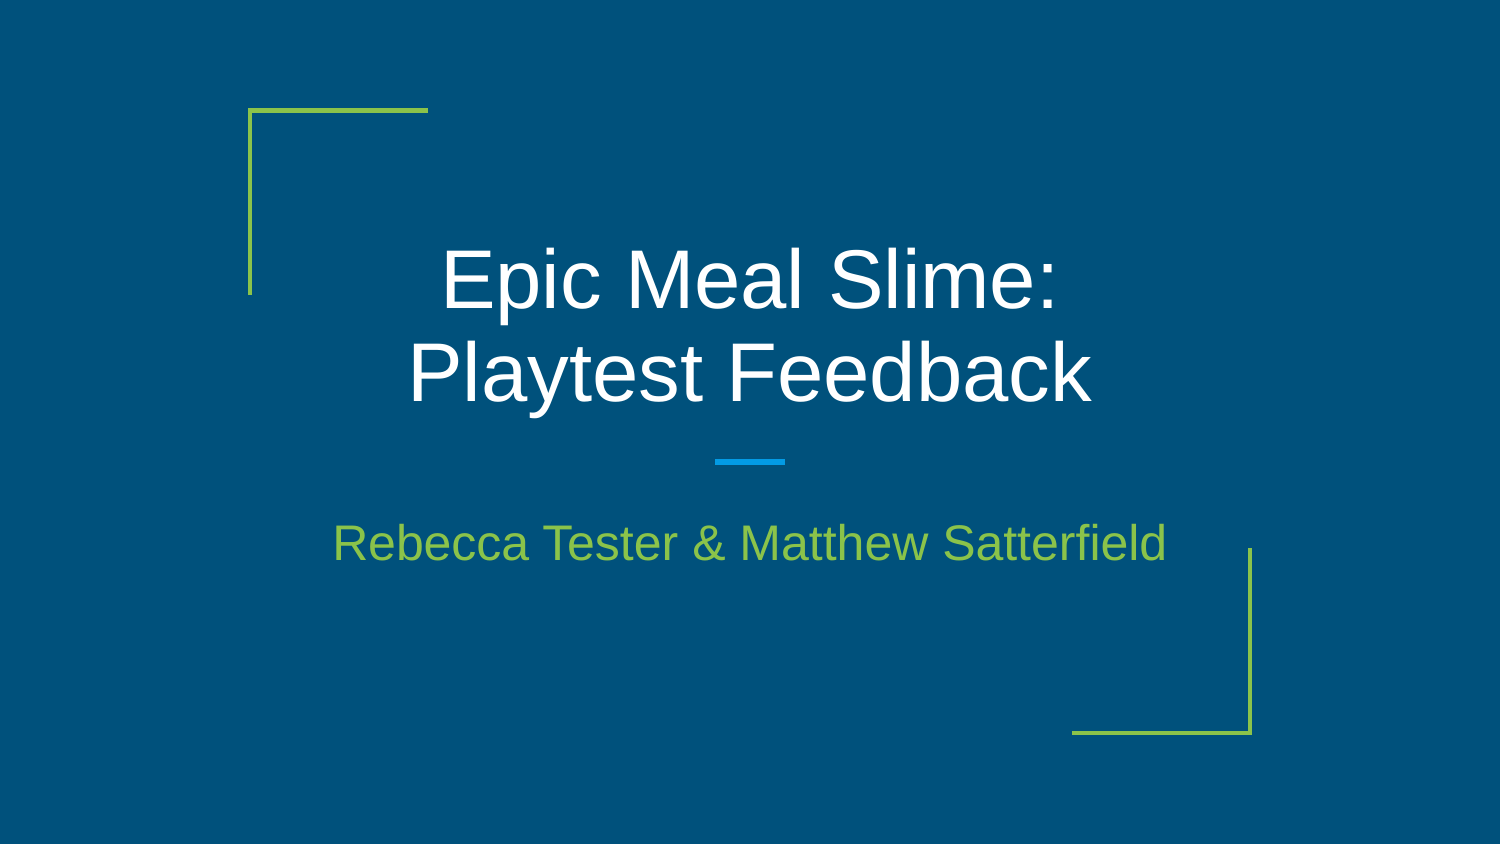

# Epic Meal Slime:
Playtest Feedback
Rebecca Tester & Matthew Satterfield